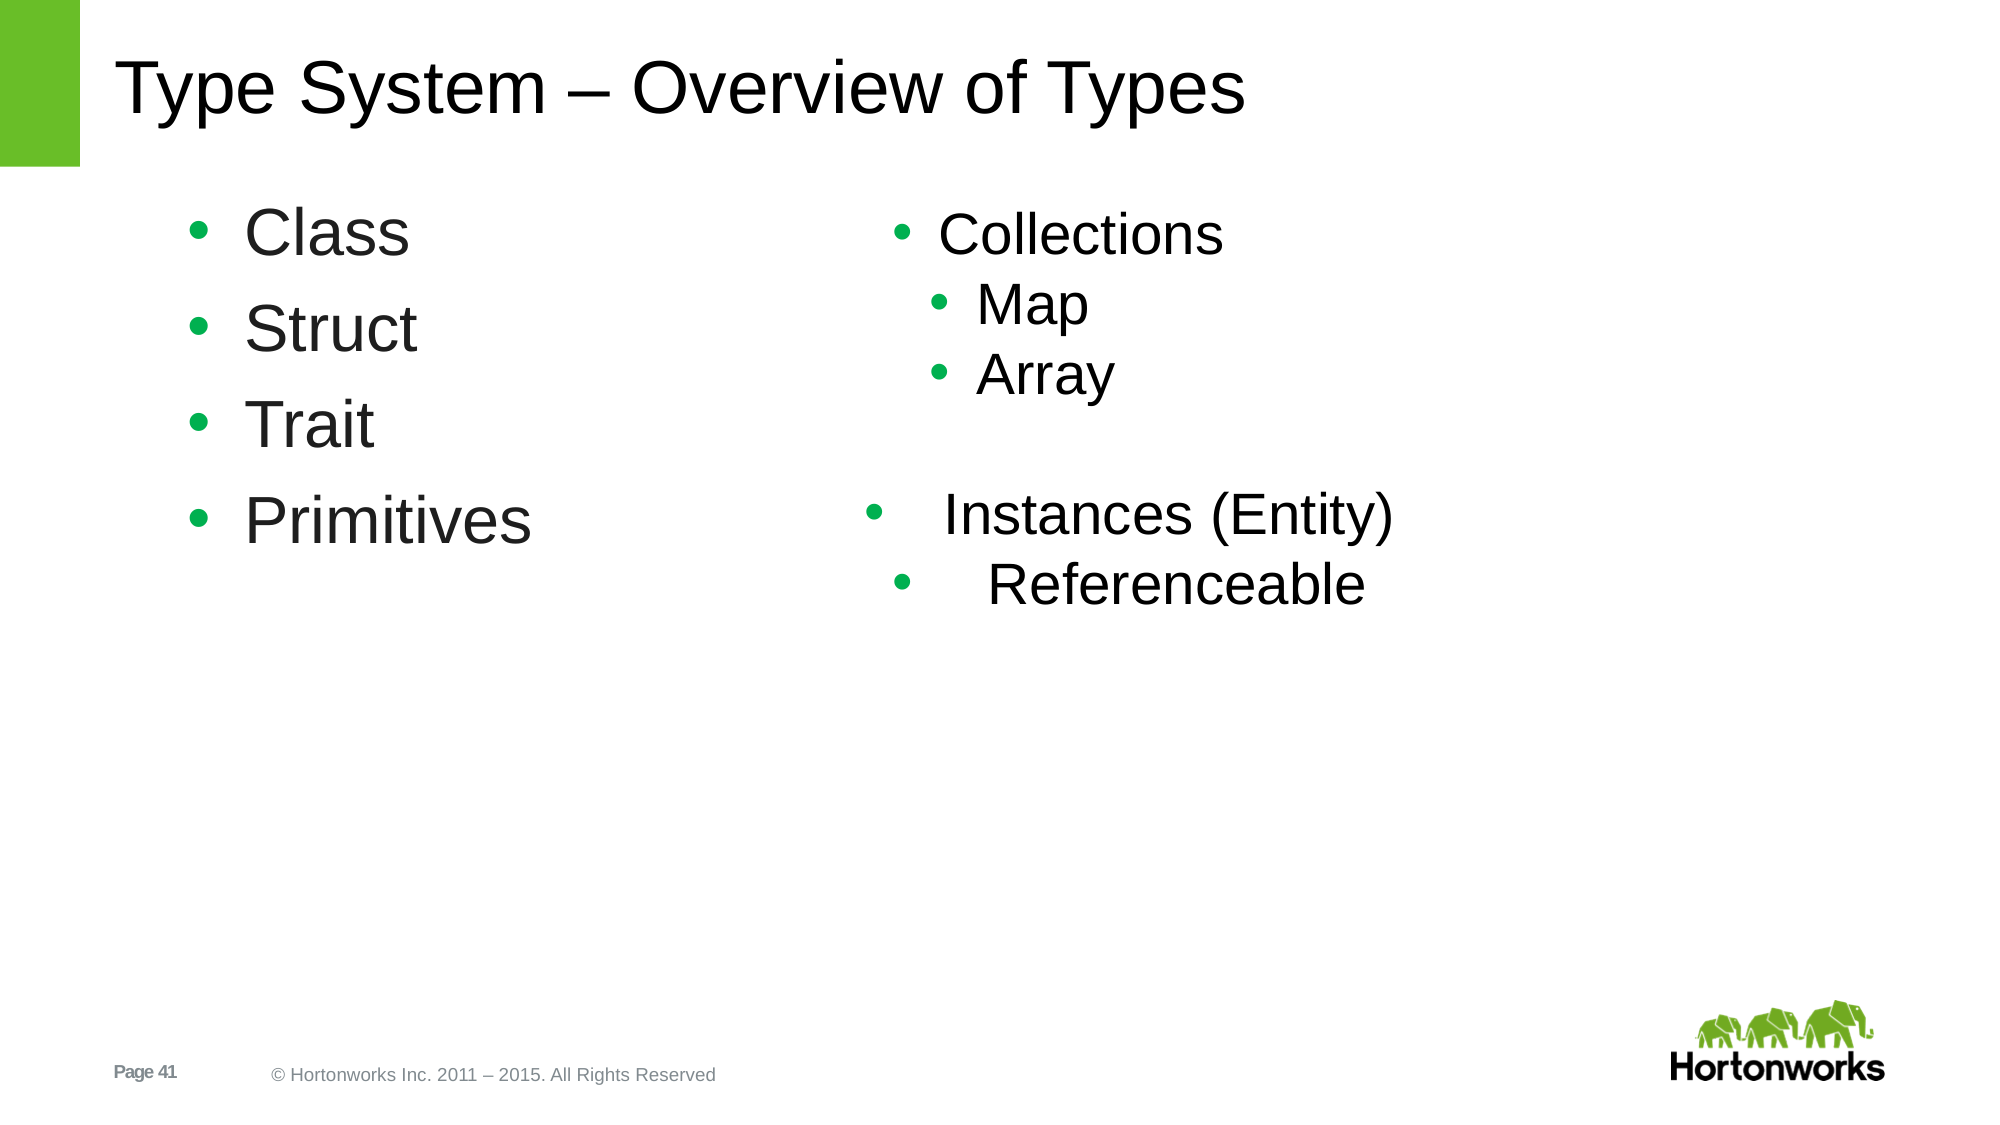

# Type System – Overview of Types
Collections
Map
Array

  Instances (Entity)
   Referenceable

Class
Struct
Trait
Primitives